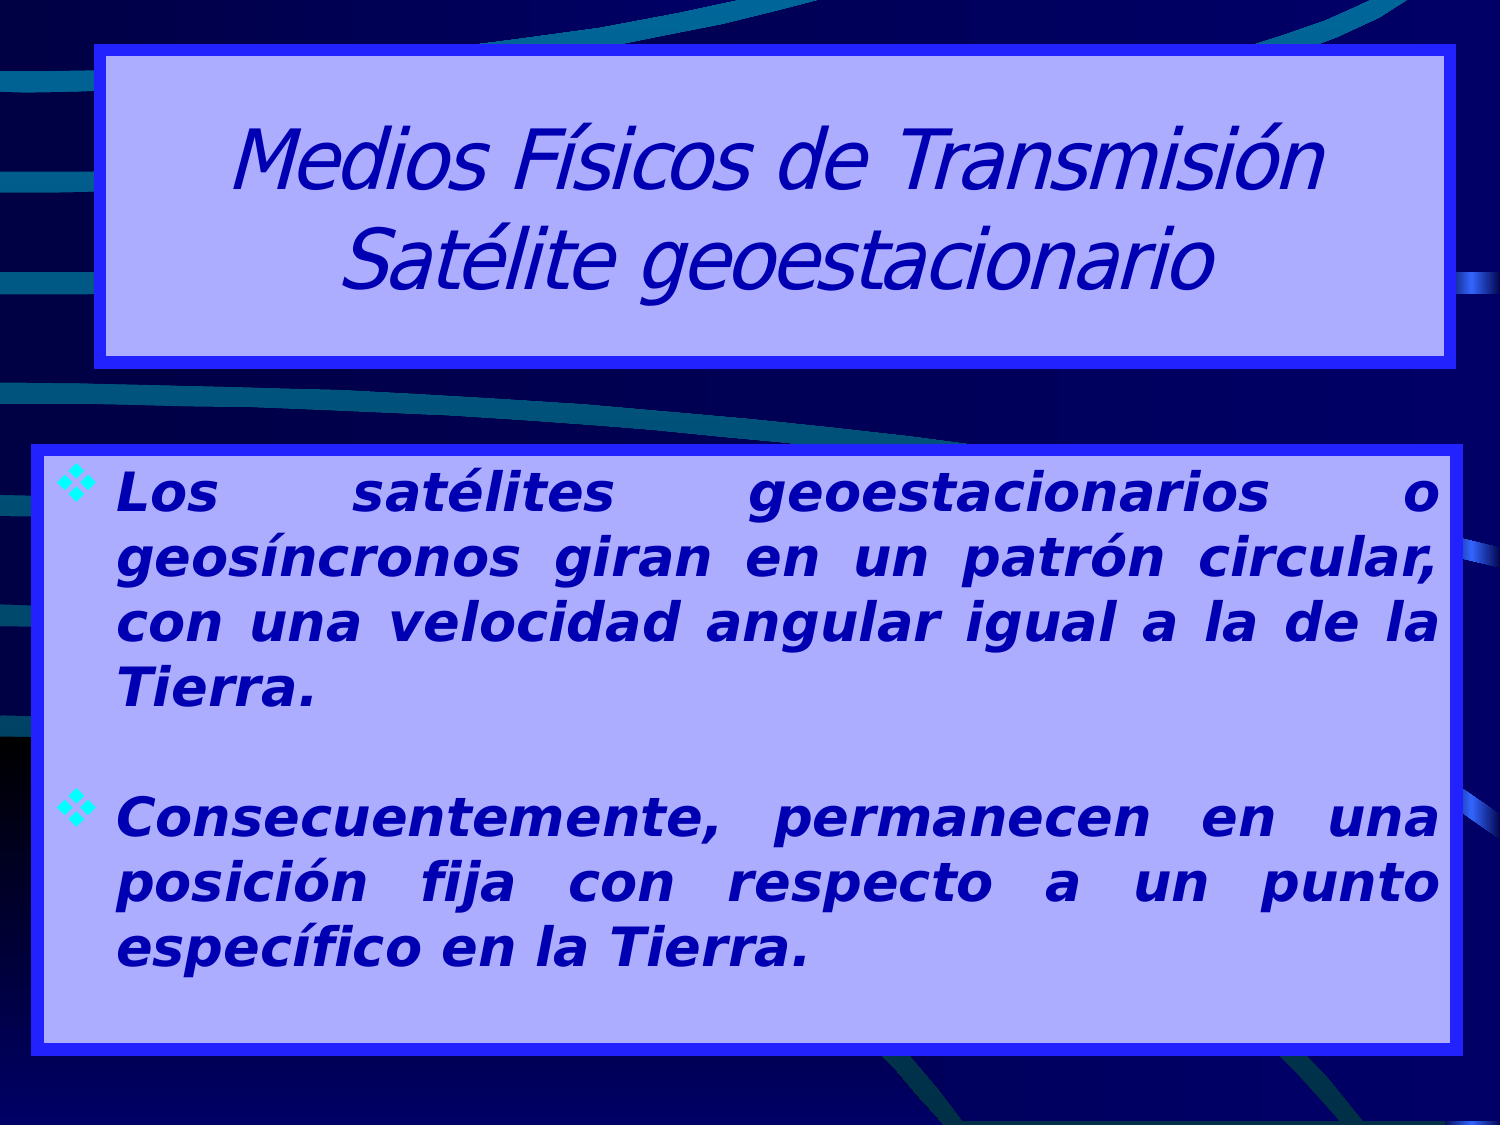

# Medios Físicos de Transmisión Satélite geoestacionario
Los satélites geoestacionarios o geosíncronos giran en un patrón circular, con una velocidad angular igual a la de la Tierra.

Consecuentemente, permanecen en una posición fija con respecto a un punto específico en la Tierra.